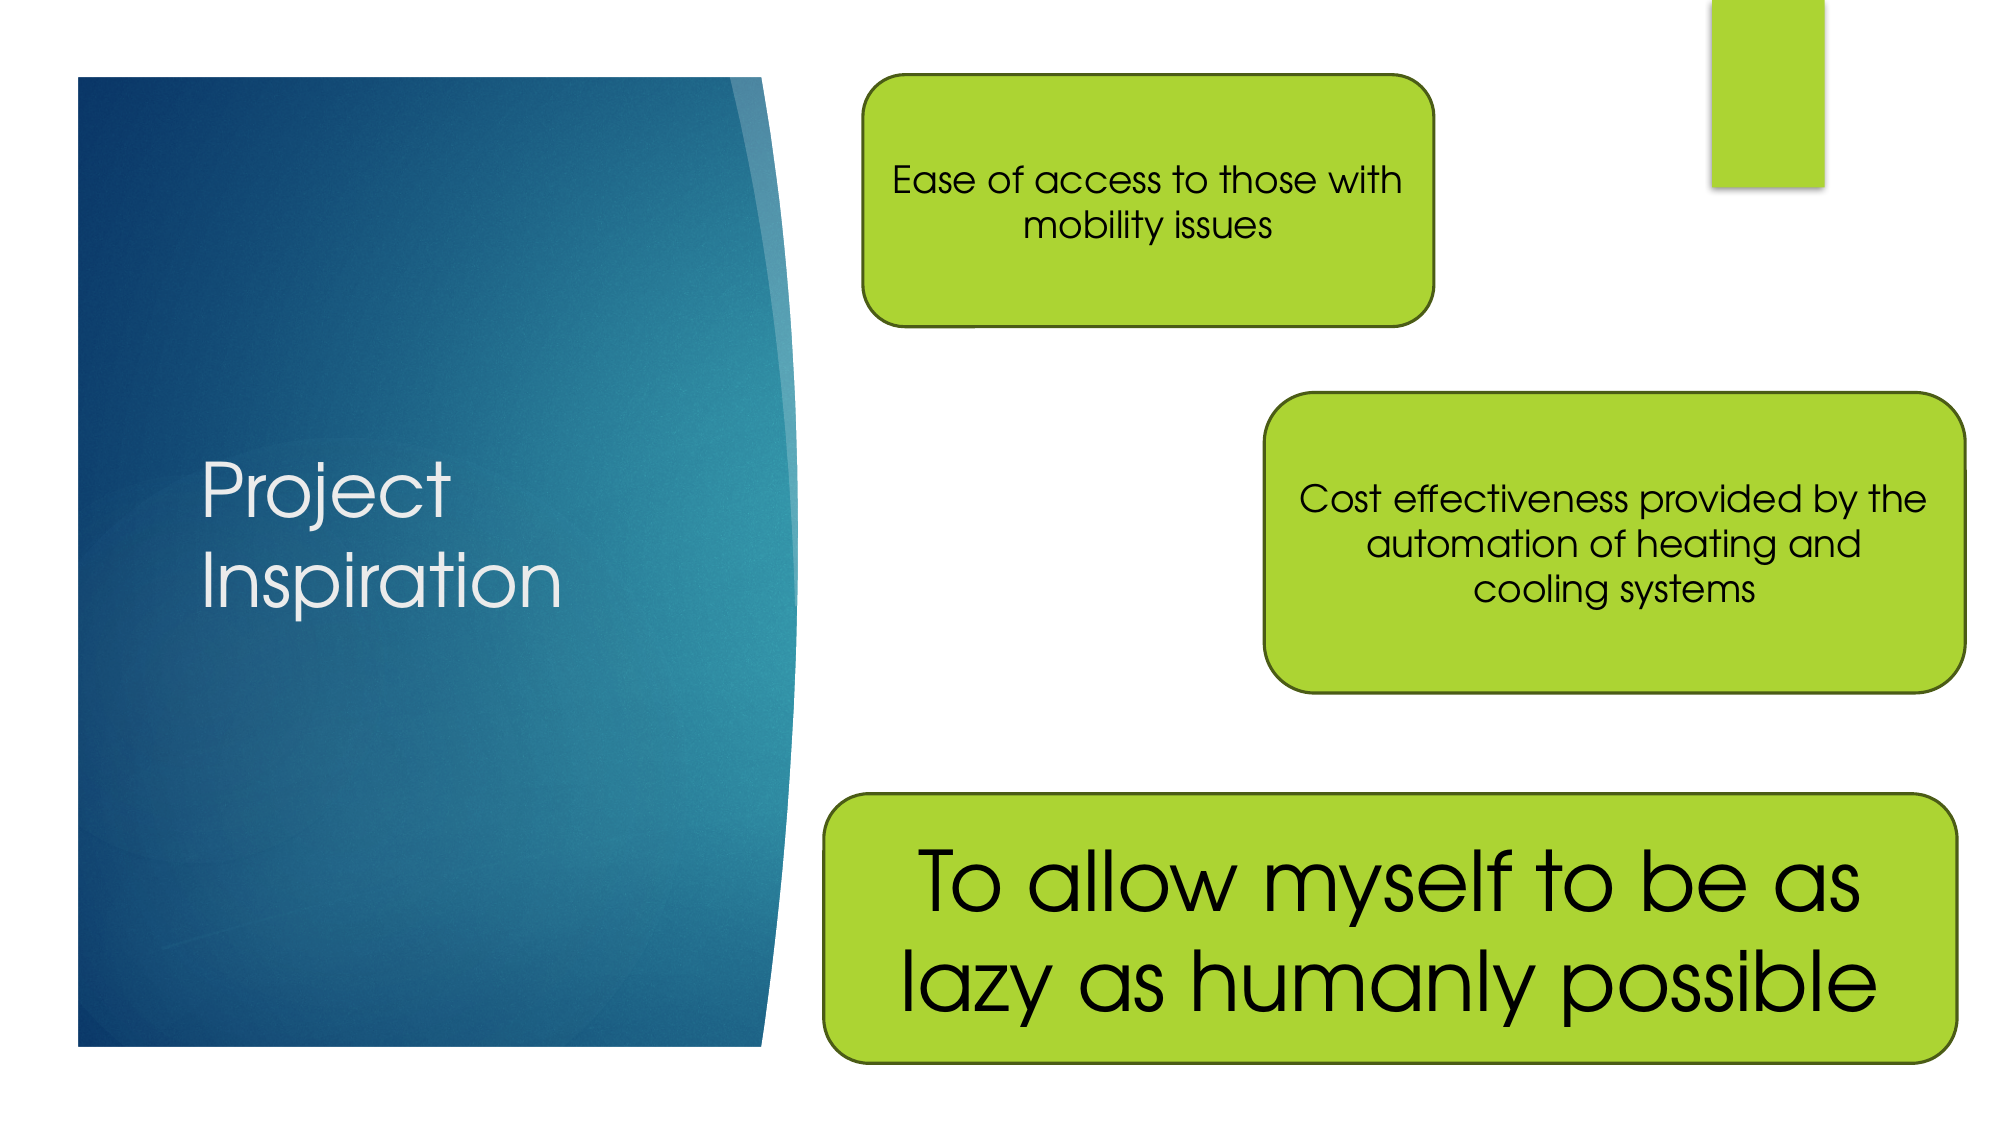

Ease of access to those with mobility issues
# Project Inspiration

Cost effectiveness provided by the automation of heating and cooling systems

To allow myself to be as lazy as humanly possible